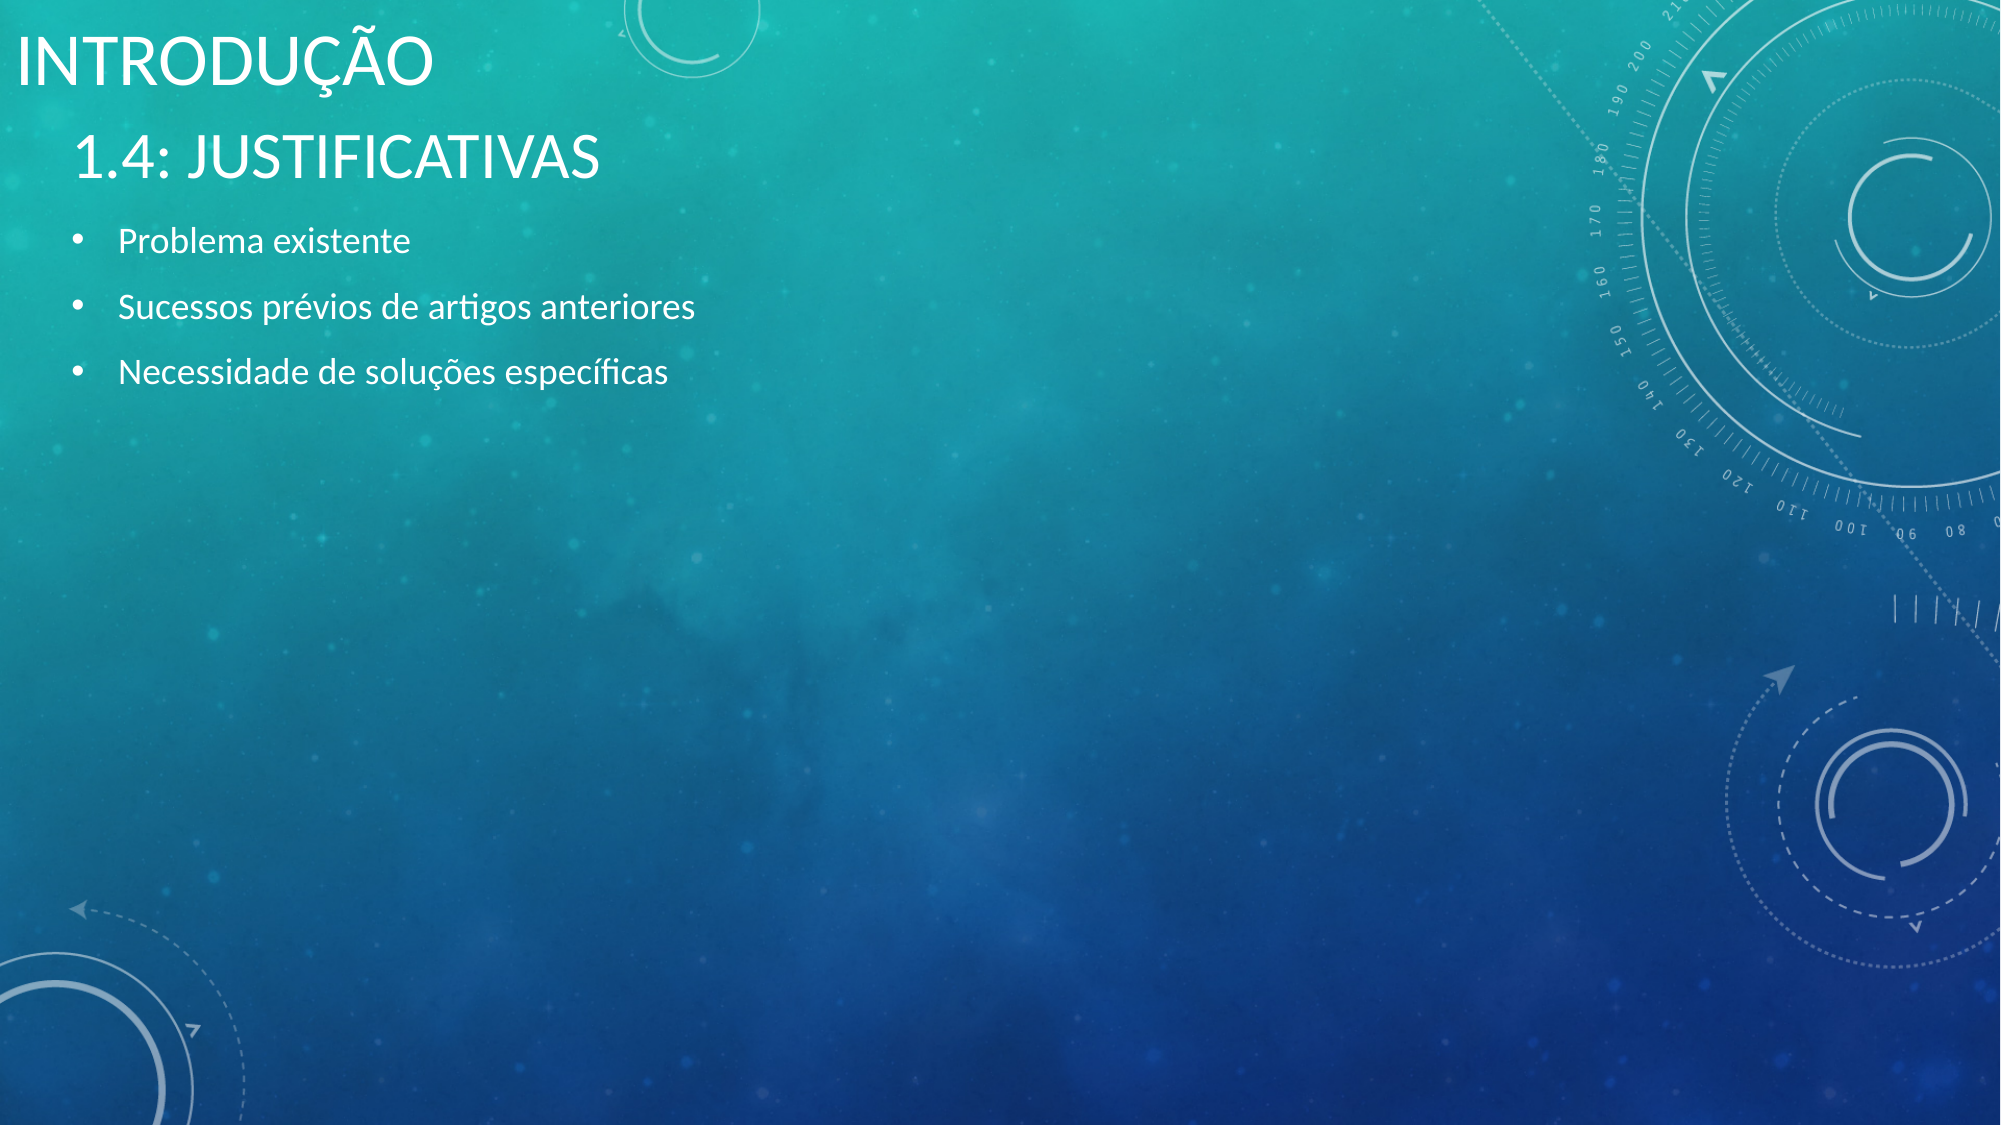

Introdução
1.4: Justificativas
Problema existente
Sucessos prévios de artigos anteriores
Necessidade de soluções específicas